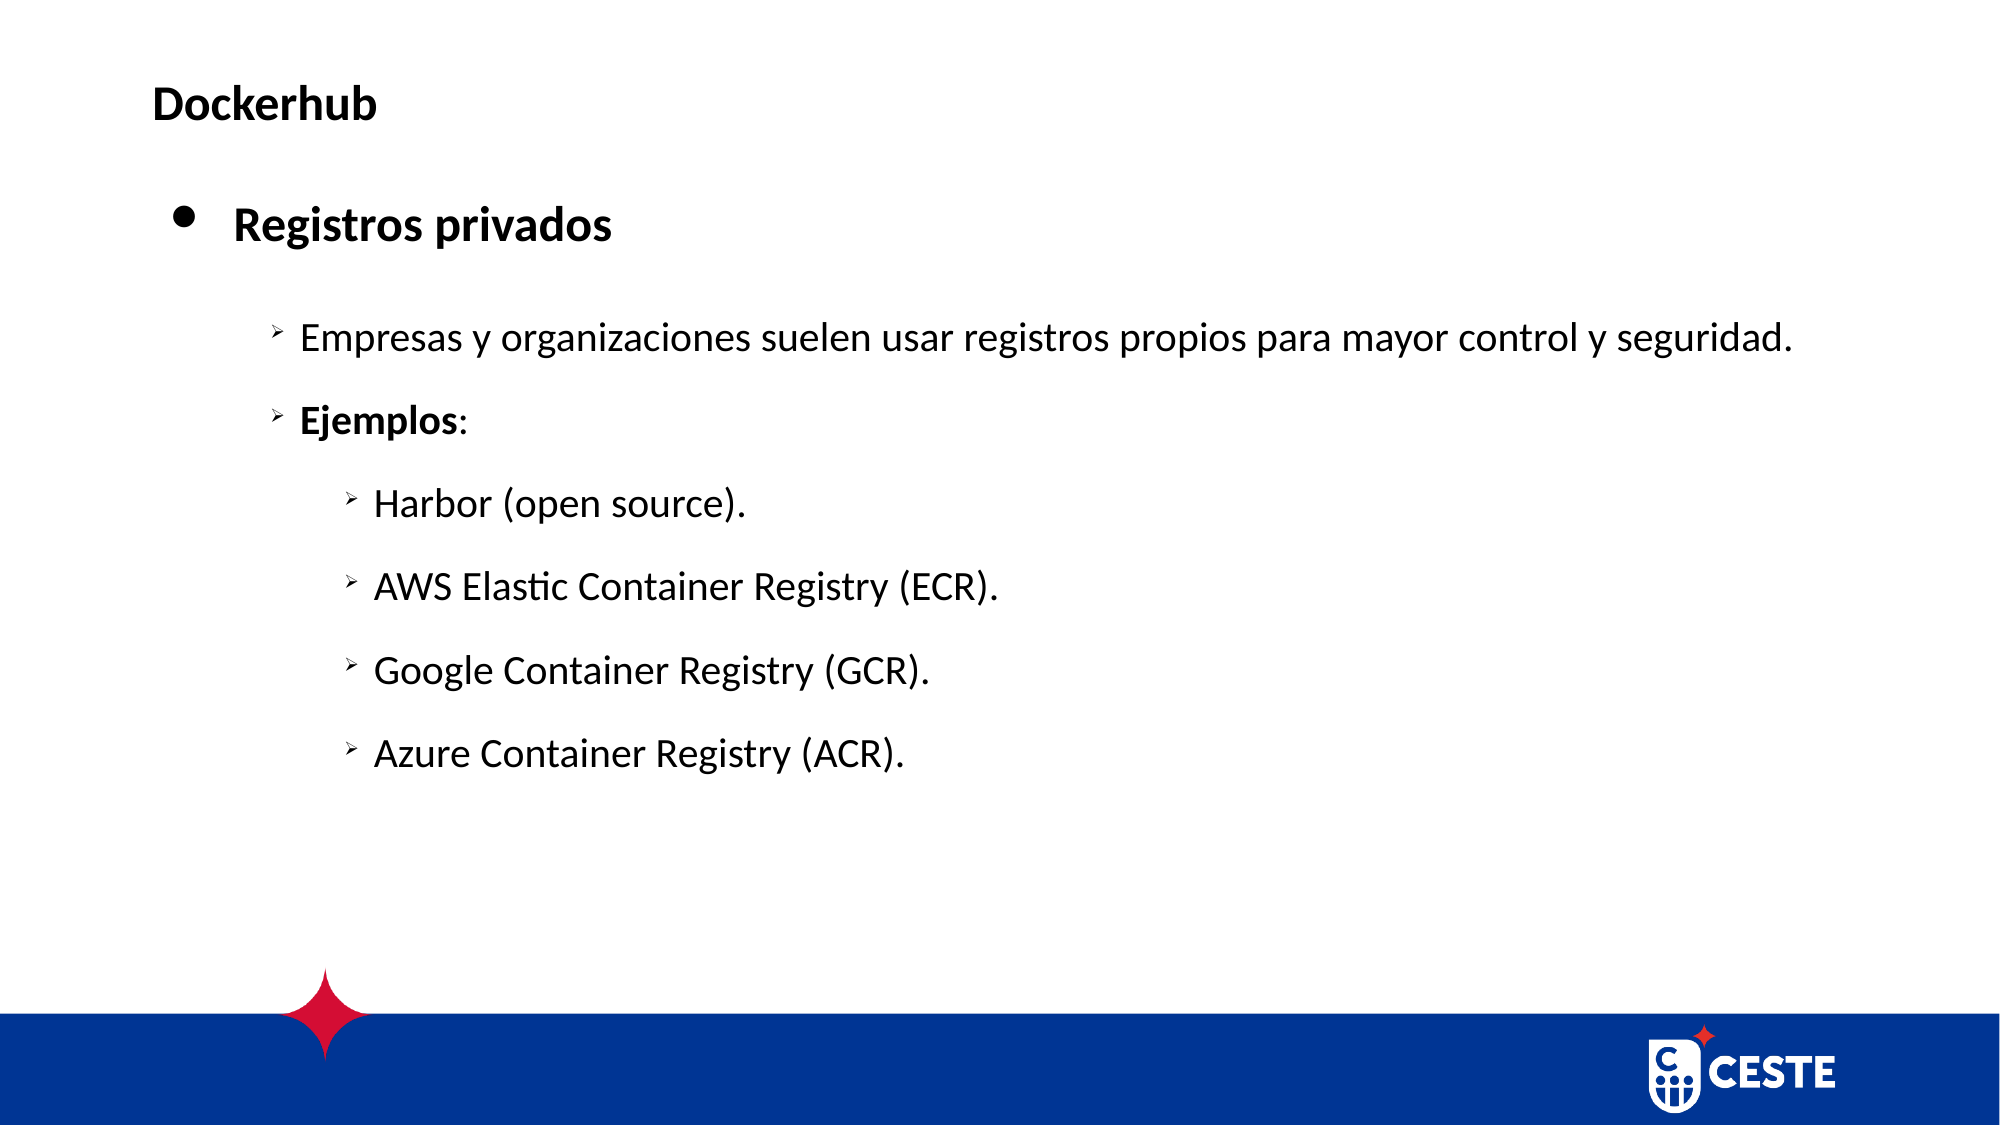

# Dockerhub
 Registros privados

Empresas y organizaciones suelen usar registros propios para mayor control y seguridad.
Ejemplos:
Harbor (open source).
AWS Elastic Container Registry (ECR).
Google Container Registry (GCR).
Azure Container Registry (ACR).